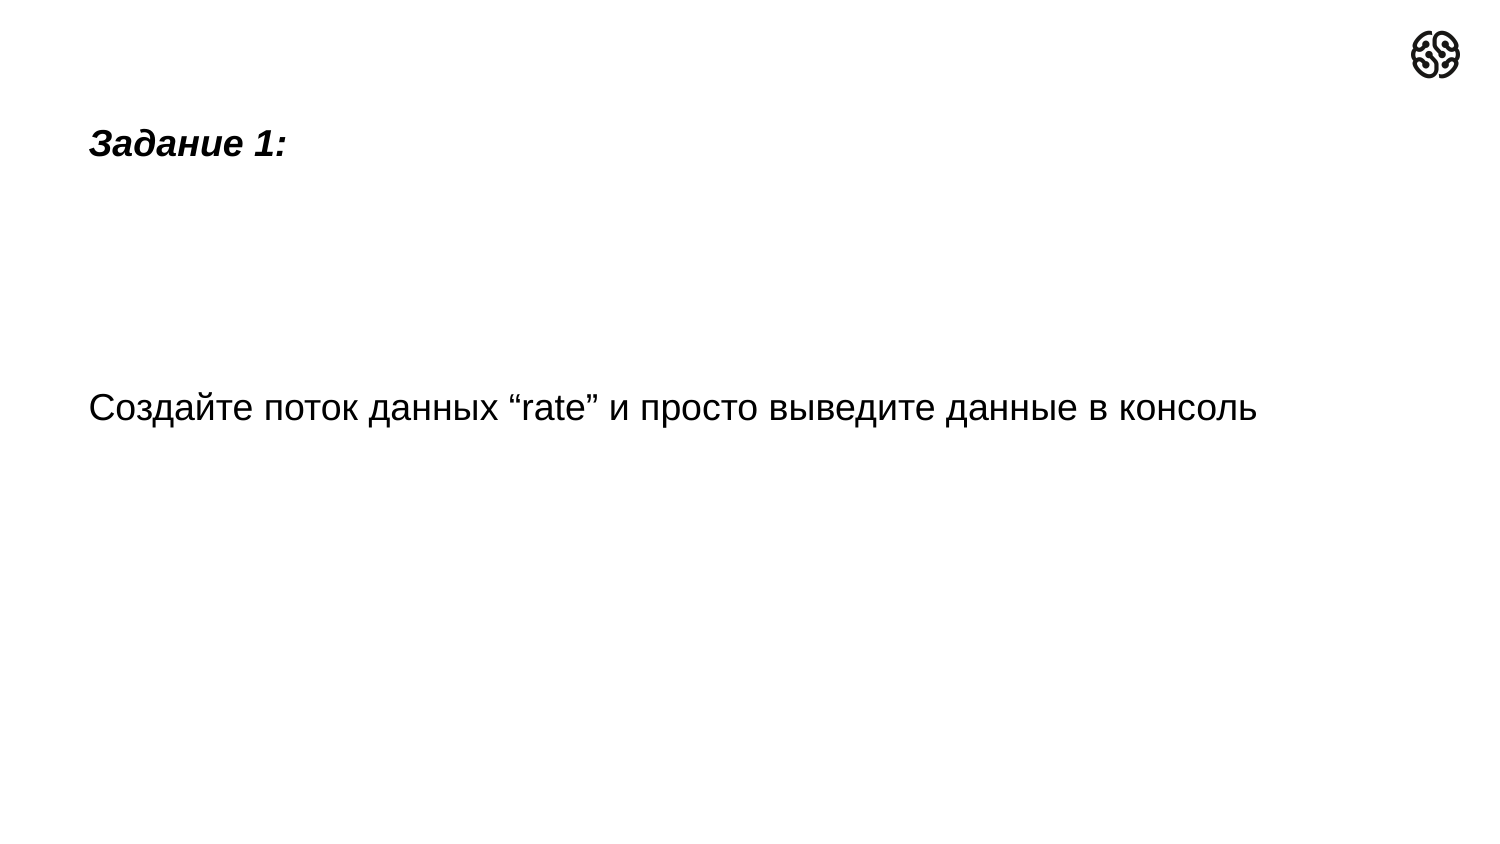

Задание 1:

Создайте поток данных “rate” и просто выведите данные в консоль